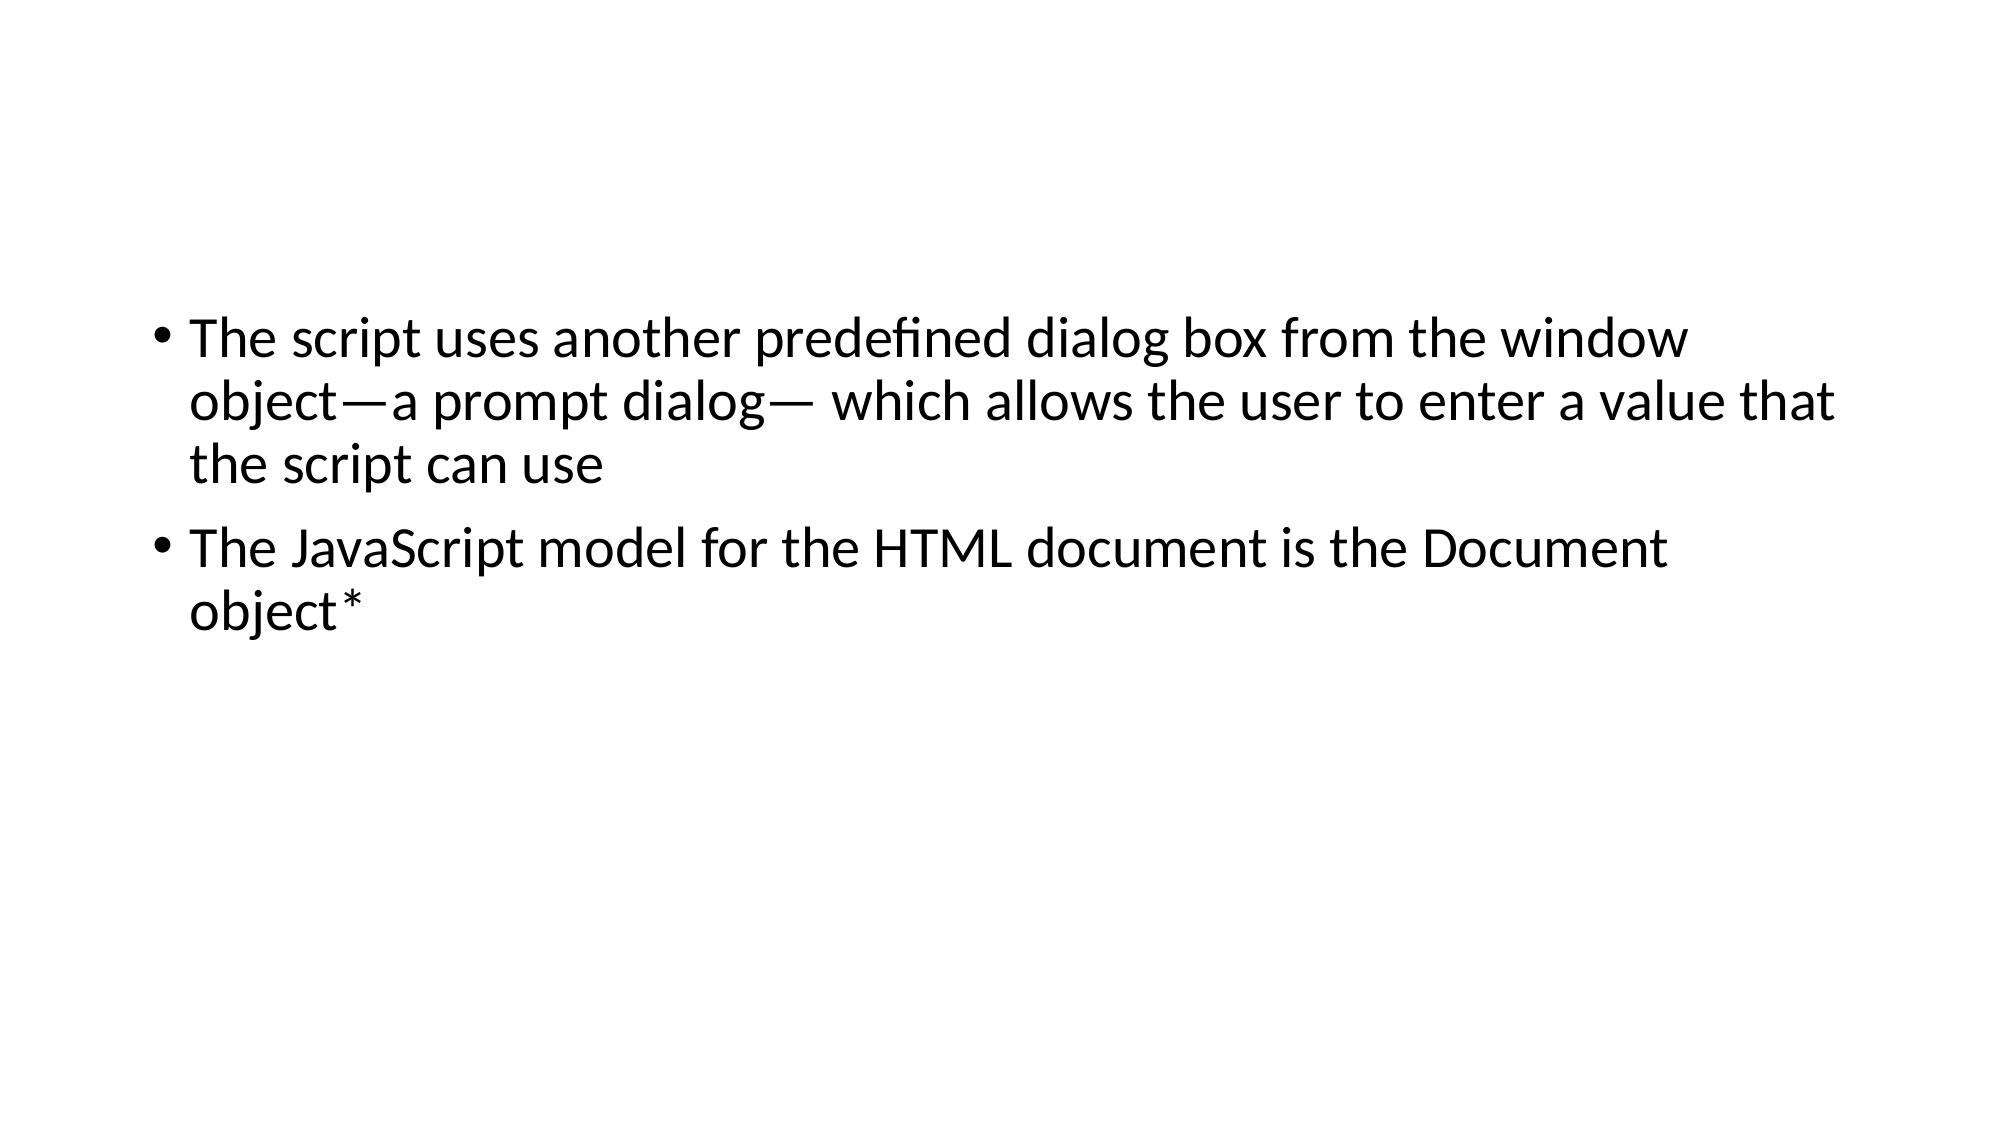

#
The script uses another predefined dialog box from the window object—a prompt dialog— which allows the user to enter a value that the script can use
The JavaScript model for the HTML document is the Document object*